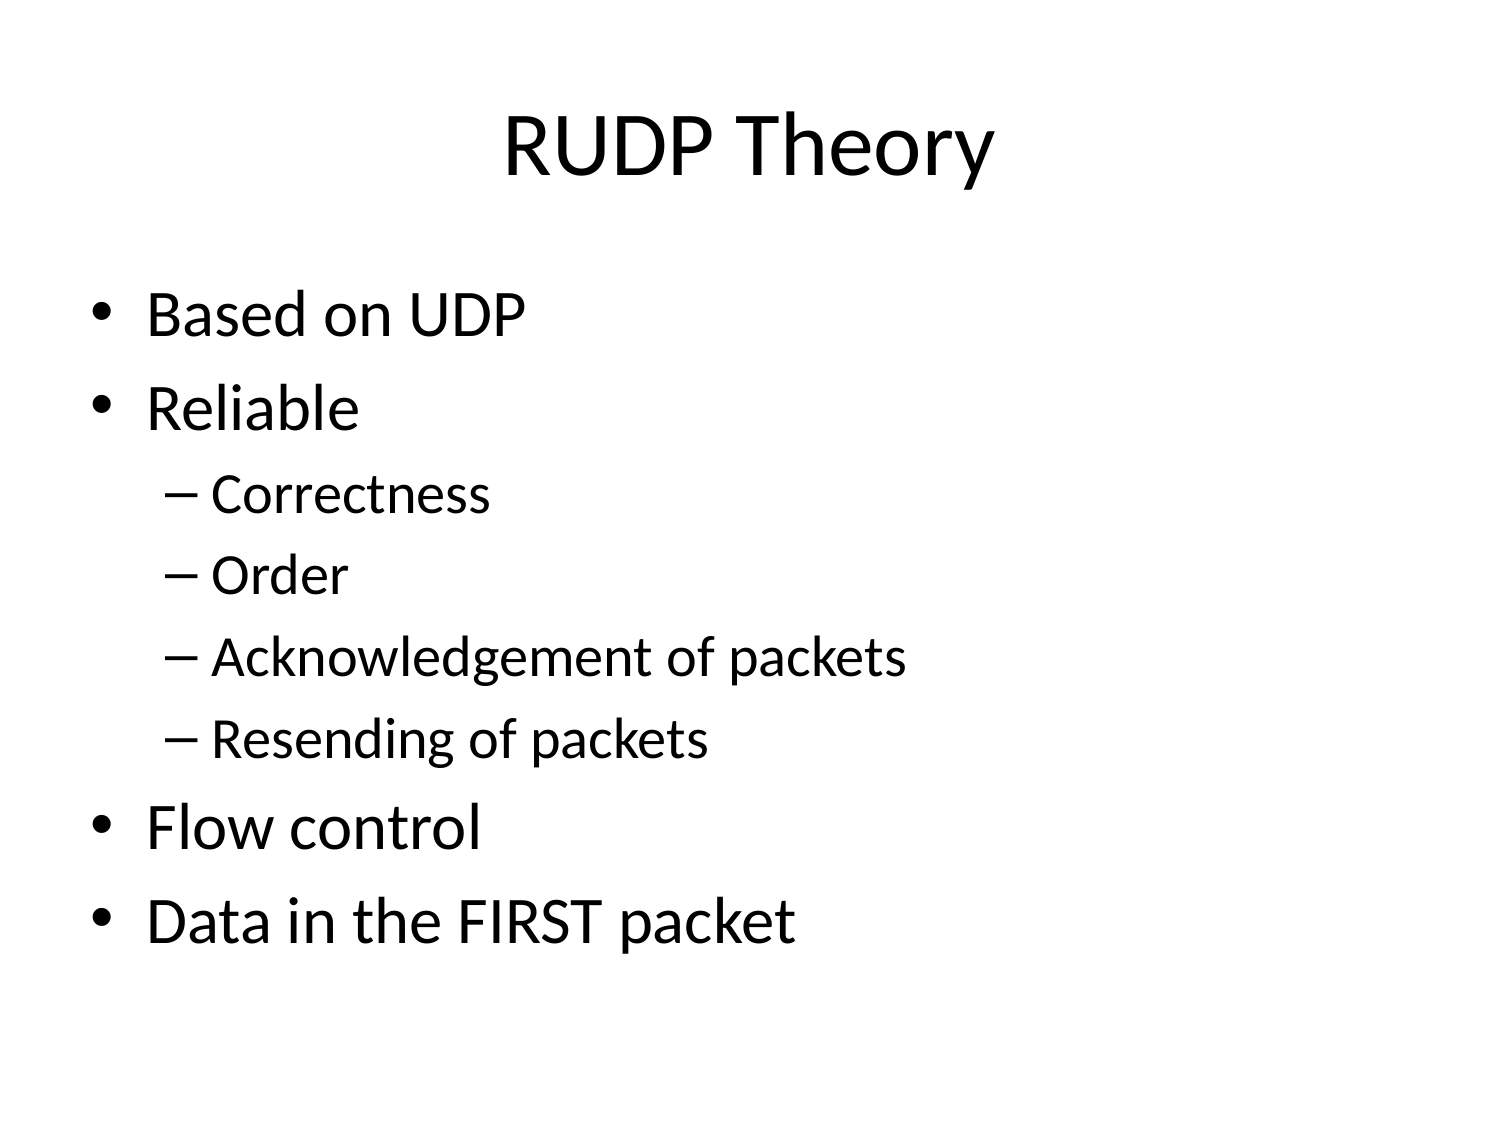

# RUDP Theory
Based on UDP
Reliable
Correctness
Order
Acknowledgement of packets
Resending of packets
Flow control
Data in the FIRST packet